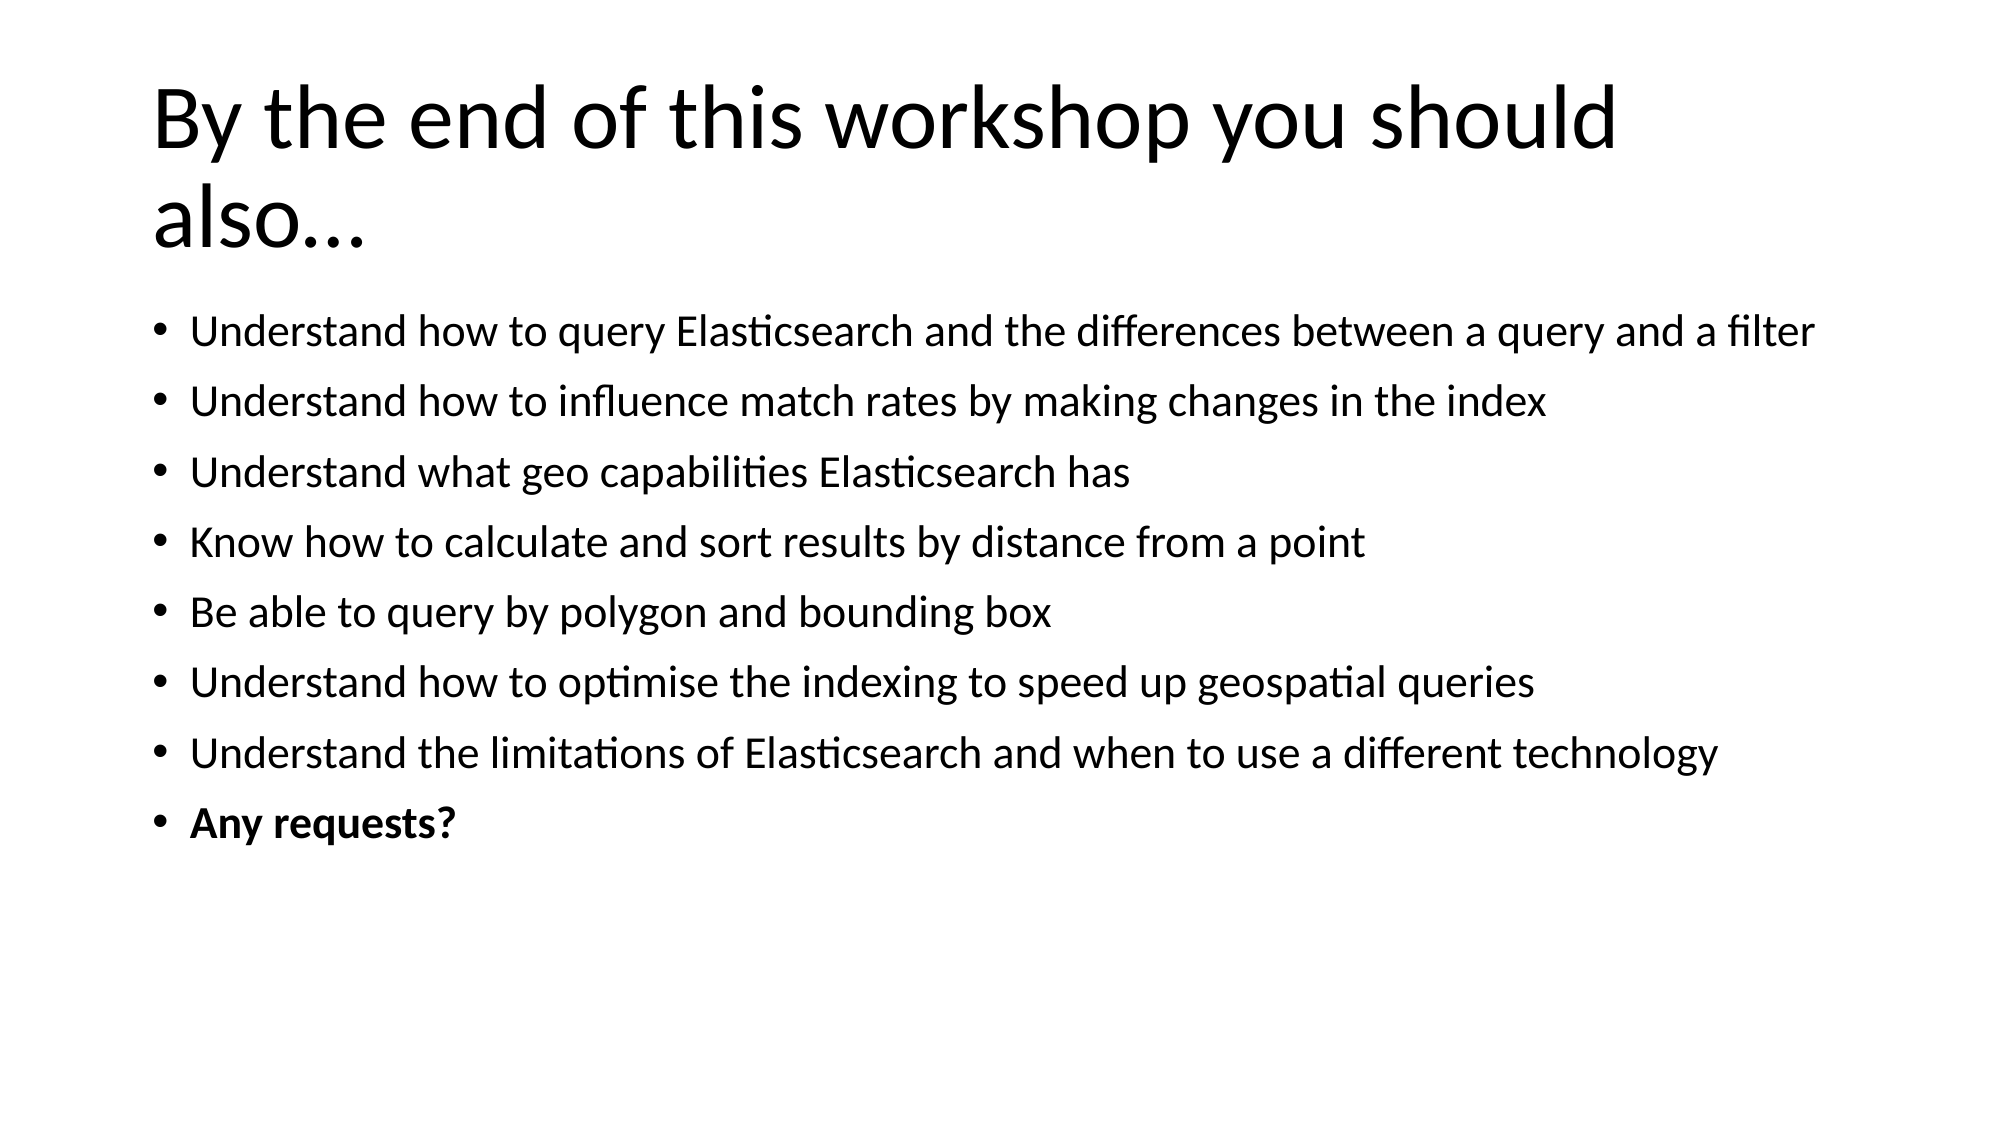

# By the end of this workshop you should also…
Understand how to query Elasticsearch and the differences between a query and a filter
Understand how to influence match rates by making changes in the index
Understand what geo capabilities Elasticsearch has
Know how to calculate and sort results by distance from a point
Be able to query by polygon and bounding box
Understand how to optimise the indexing to speed up geospatial queries
Understand the limitations of Elasticsearch and when to use a different technology
Any requests?